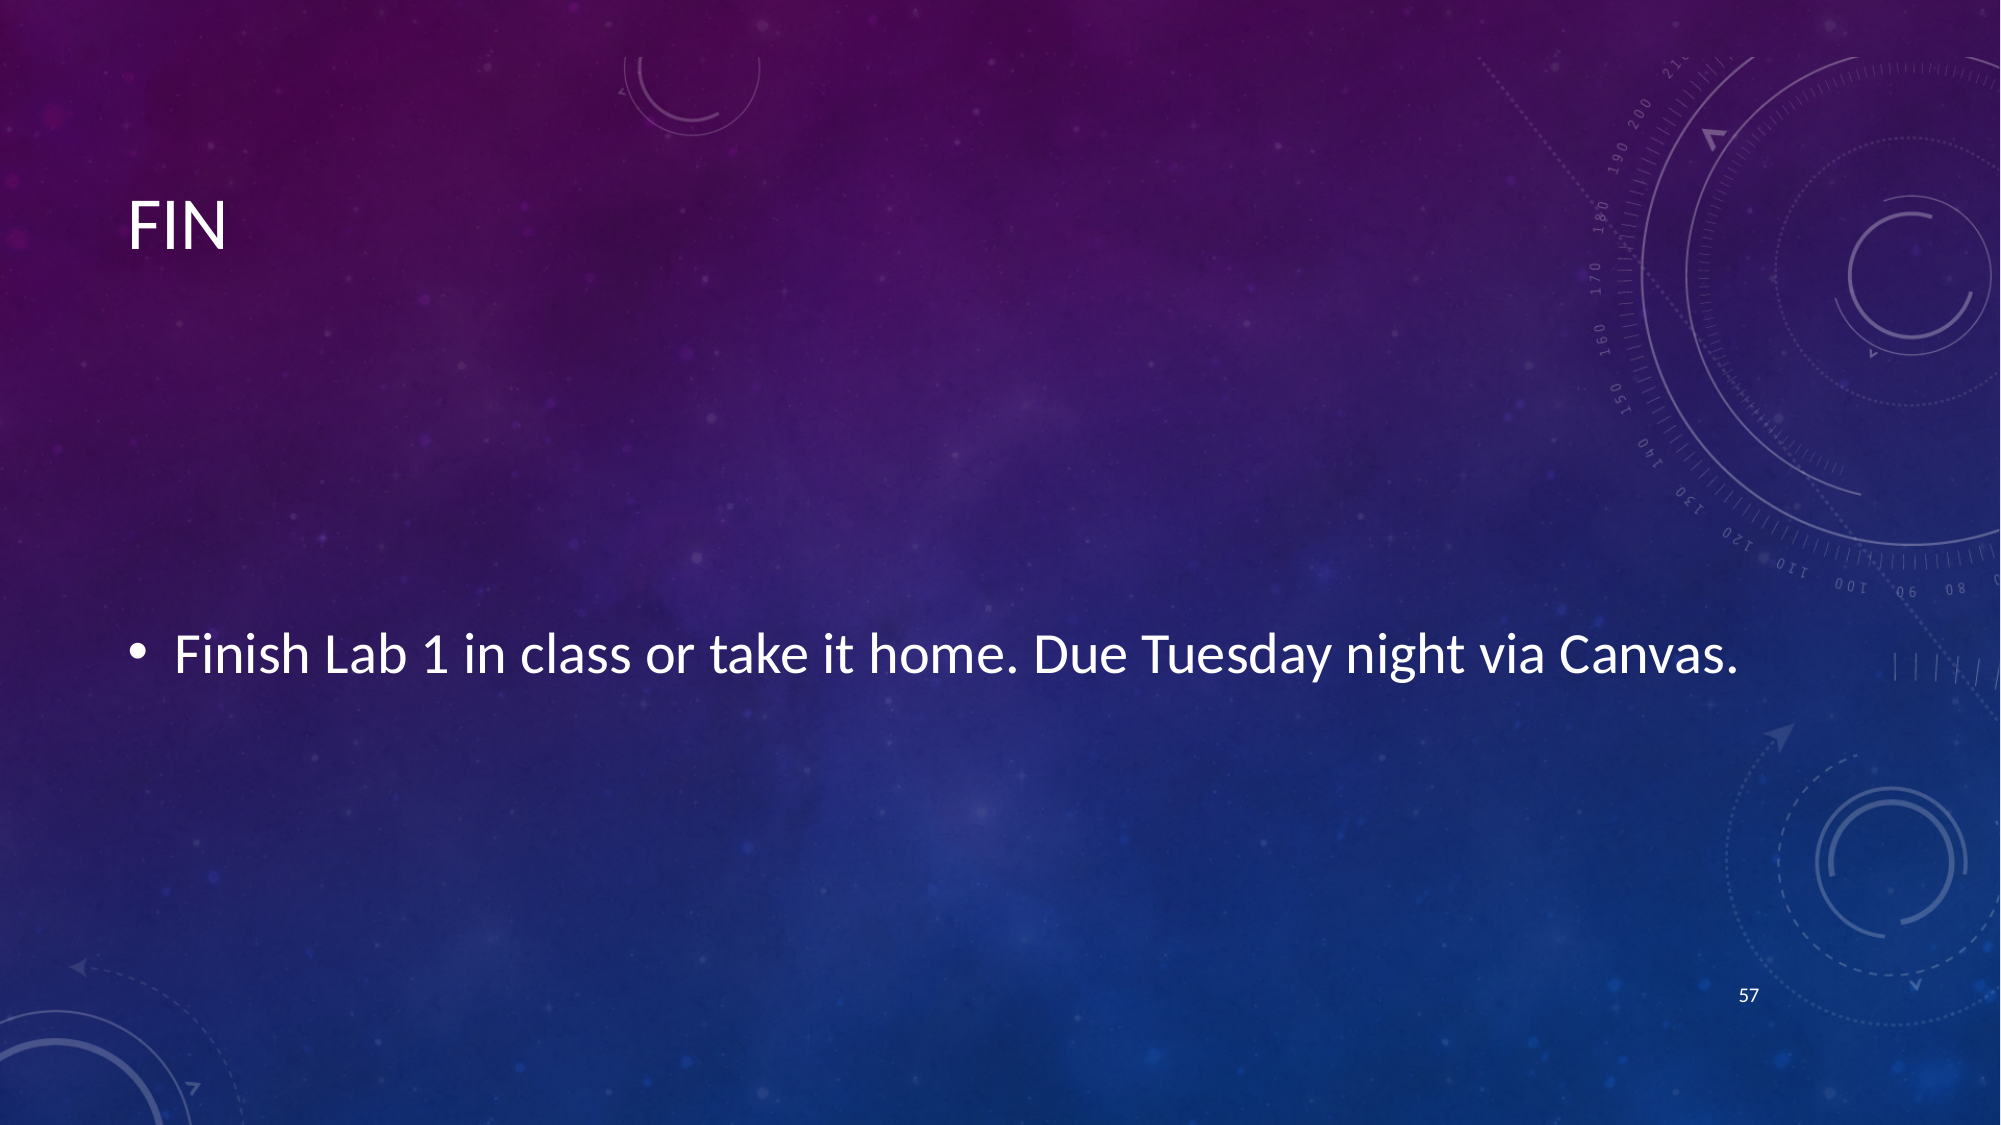

# Fin
Finish Lab 1 in class or take it home. Due Tuesday night via Canvas.
57